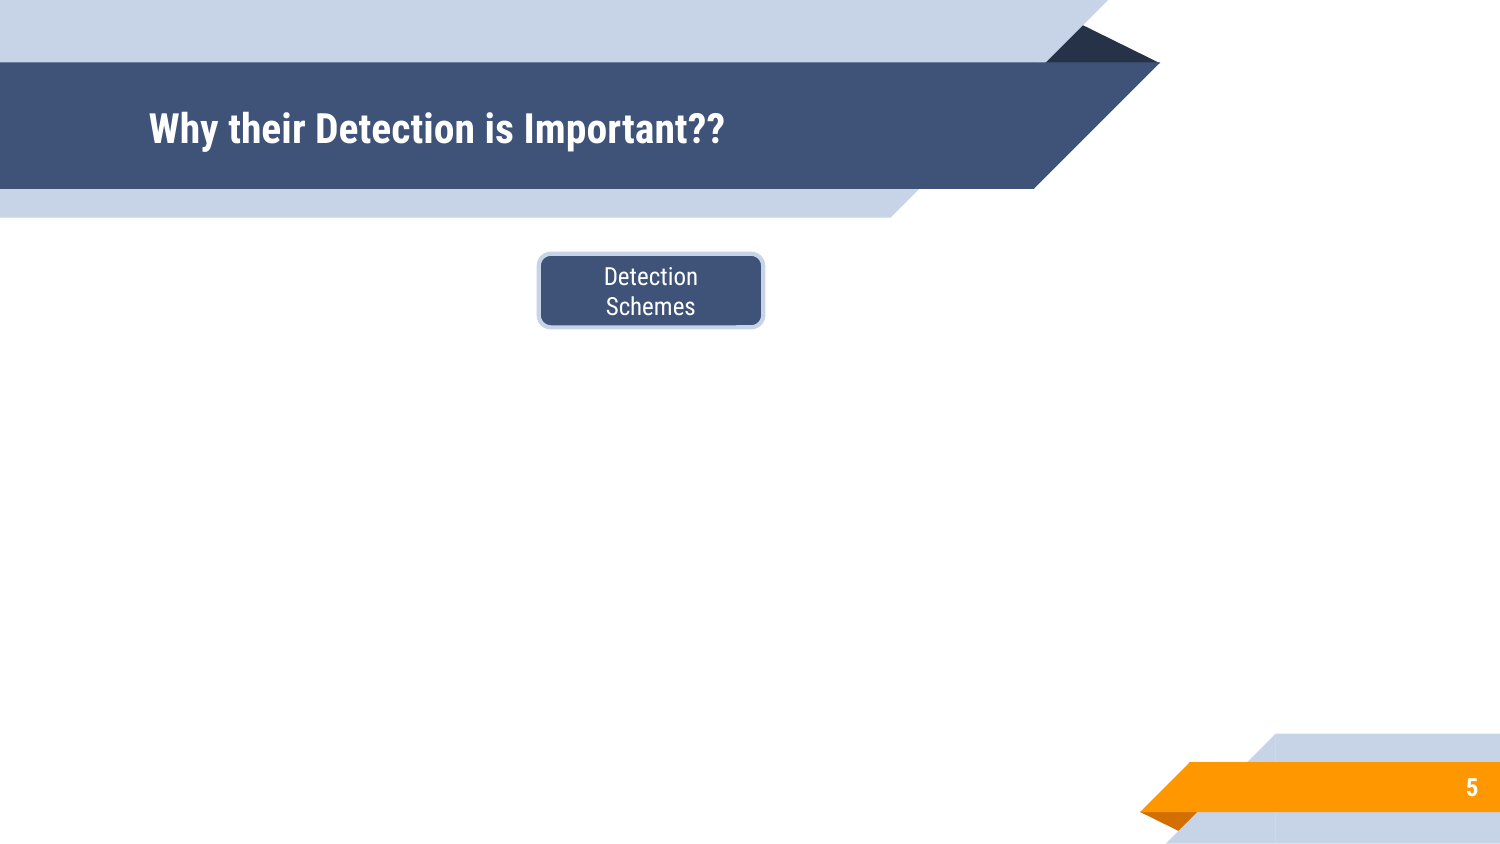

# Why their Detection is Important??
Detection Schemes
5